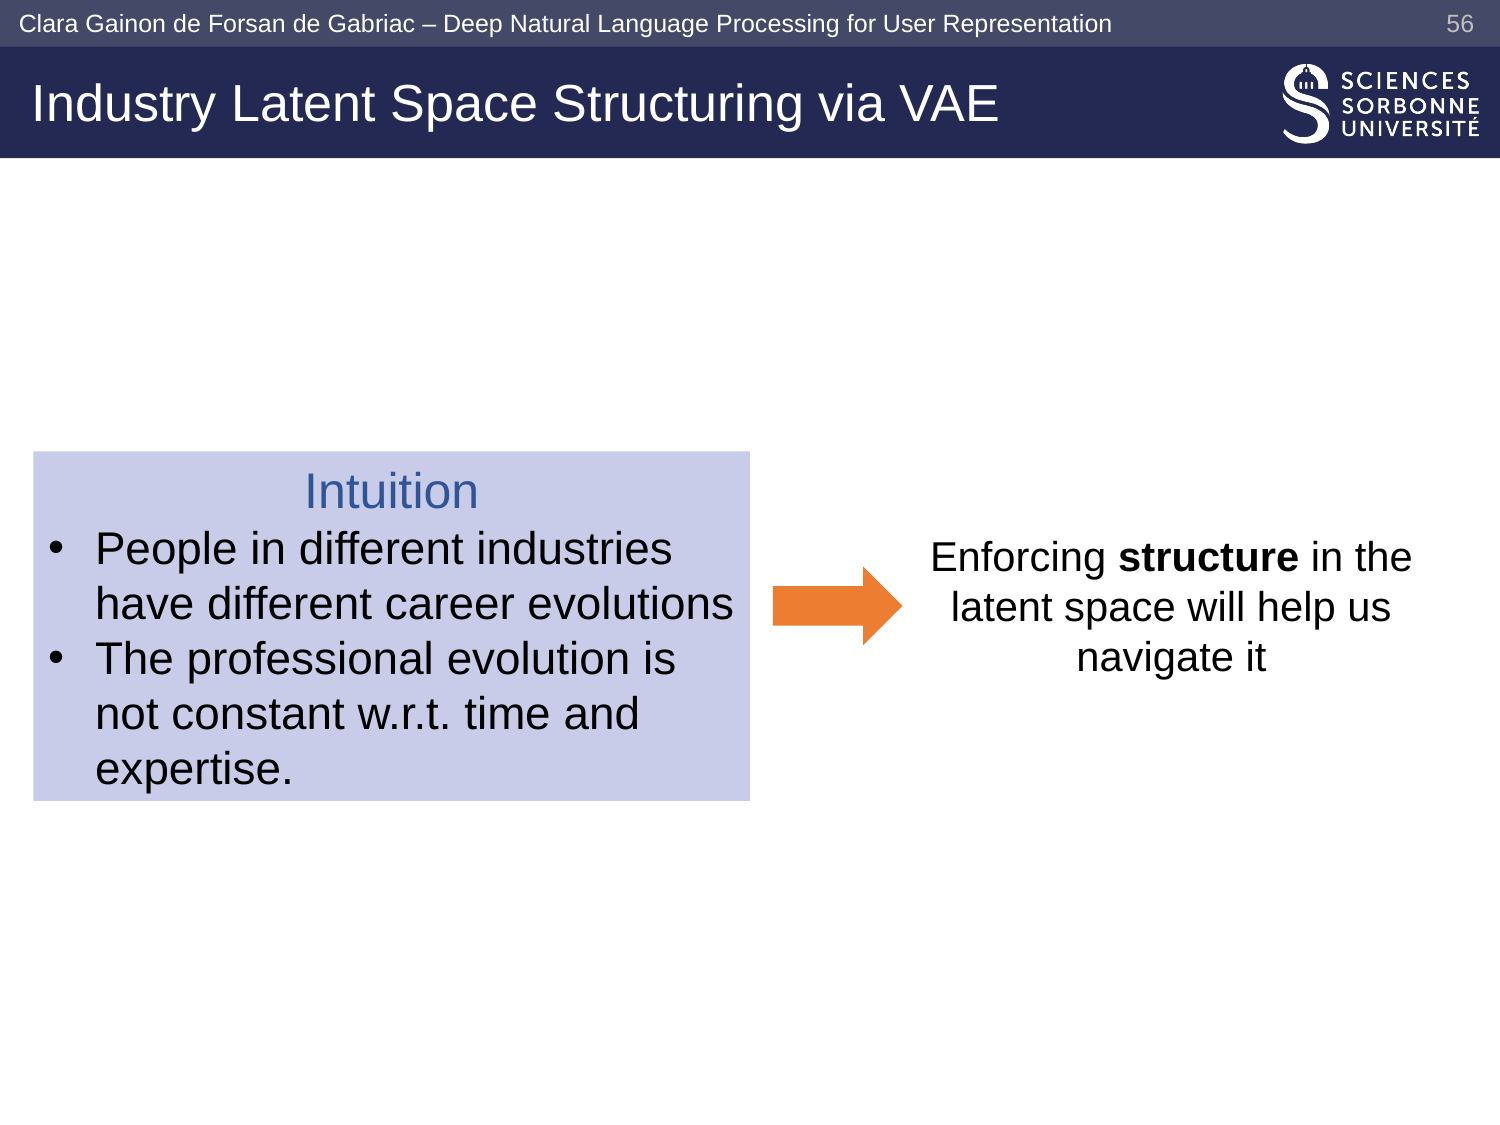

56
# Industry Latent Space Structuring via VAE
Intuition
People in different industries have different career evolutions
The professional evolution is not constant w.r.t. time and expertise.
Enforcing structure in the latent space will help us navigate it